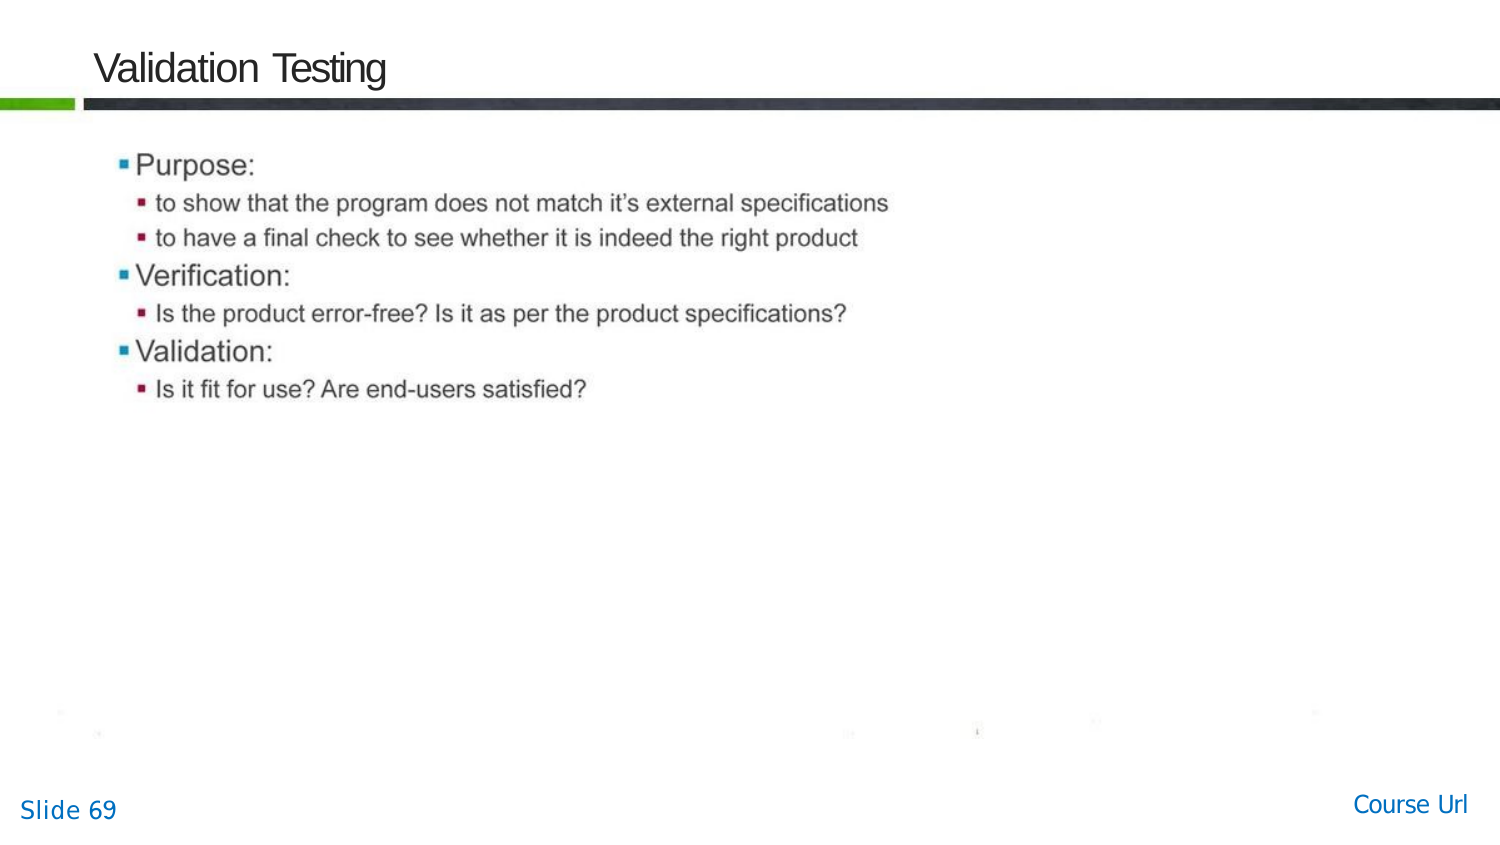

# Validation Testing

Course Url
Slide 69